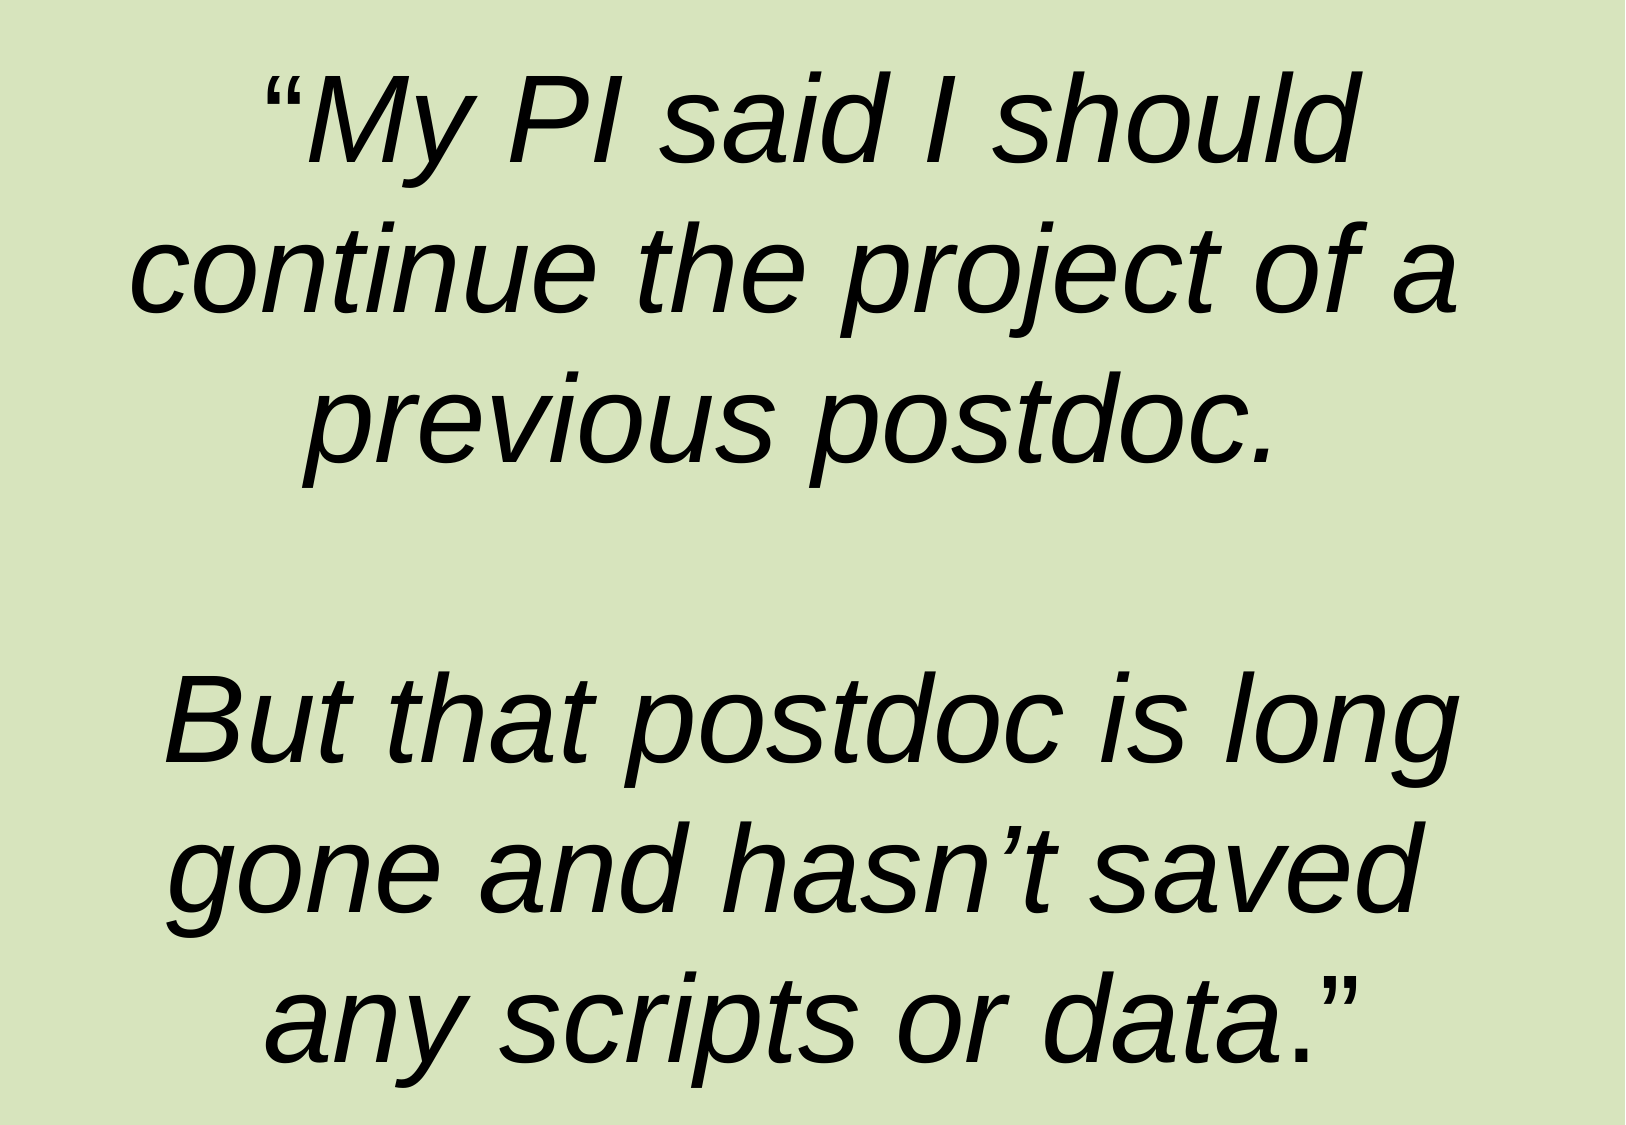

“My PI said I should continue the project of a
previous postdoc.

But that postdoc is long gone and hasn’t saved
any scripts or data.”